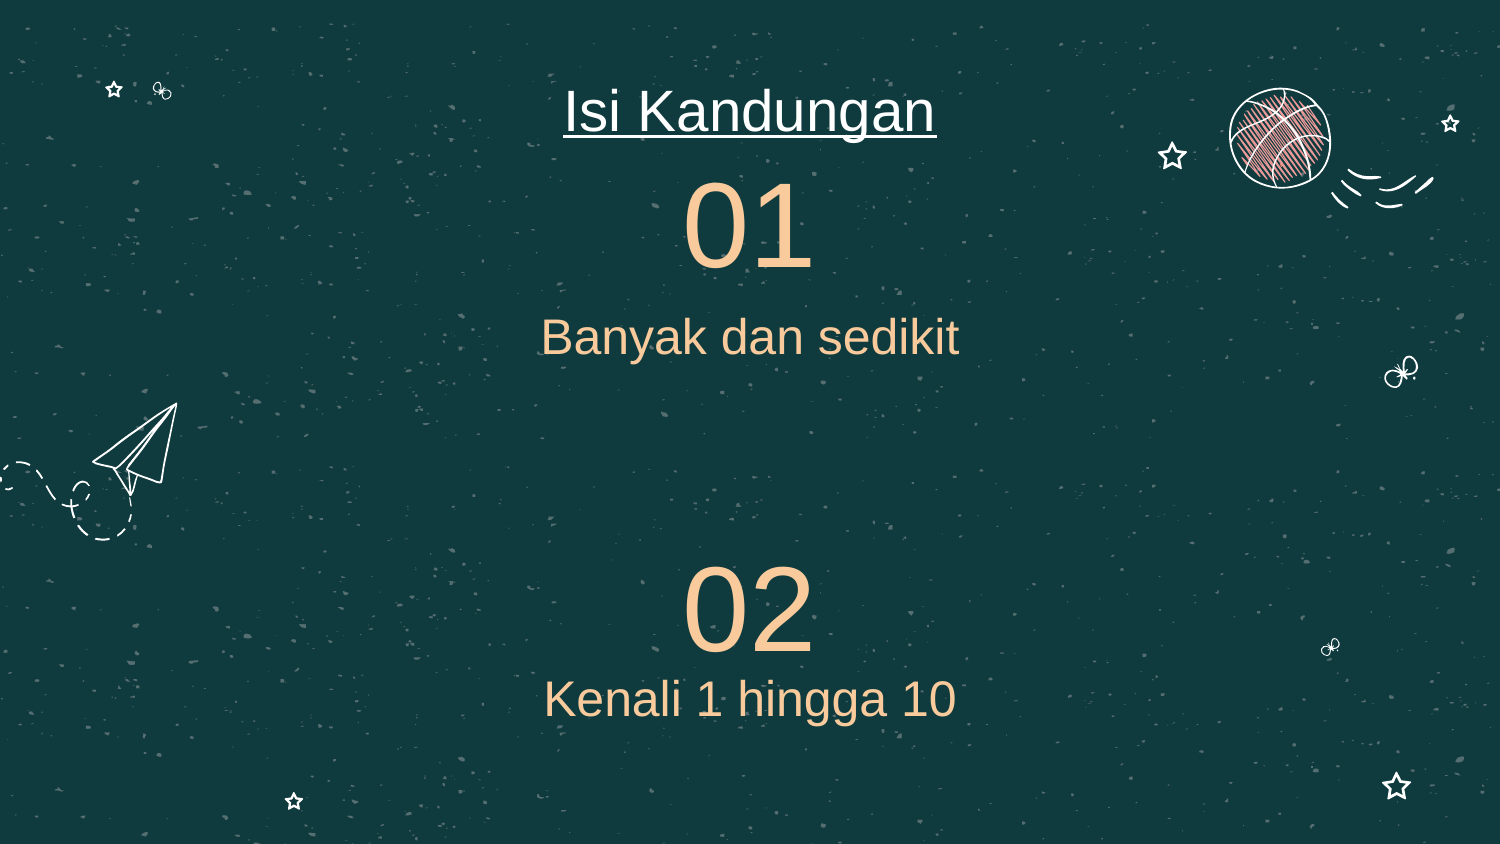

Isi Kandungan

01
# Banyak dan sedikit

02

Kenali 1 hingga 10